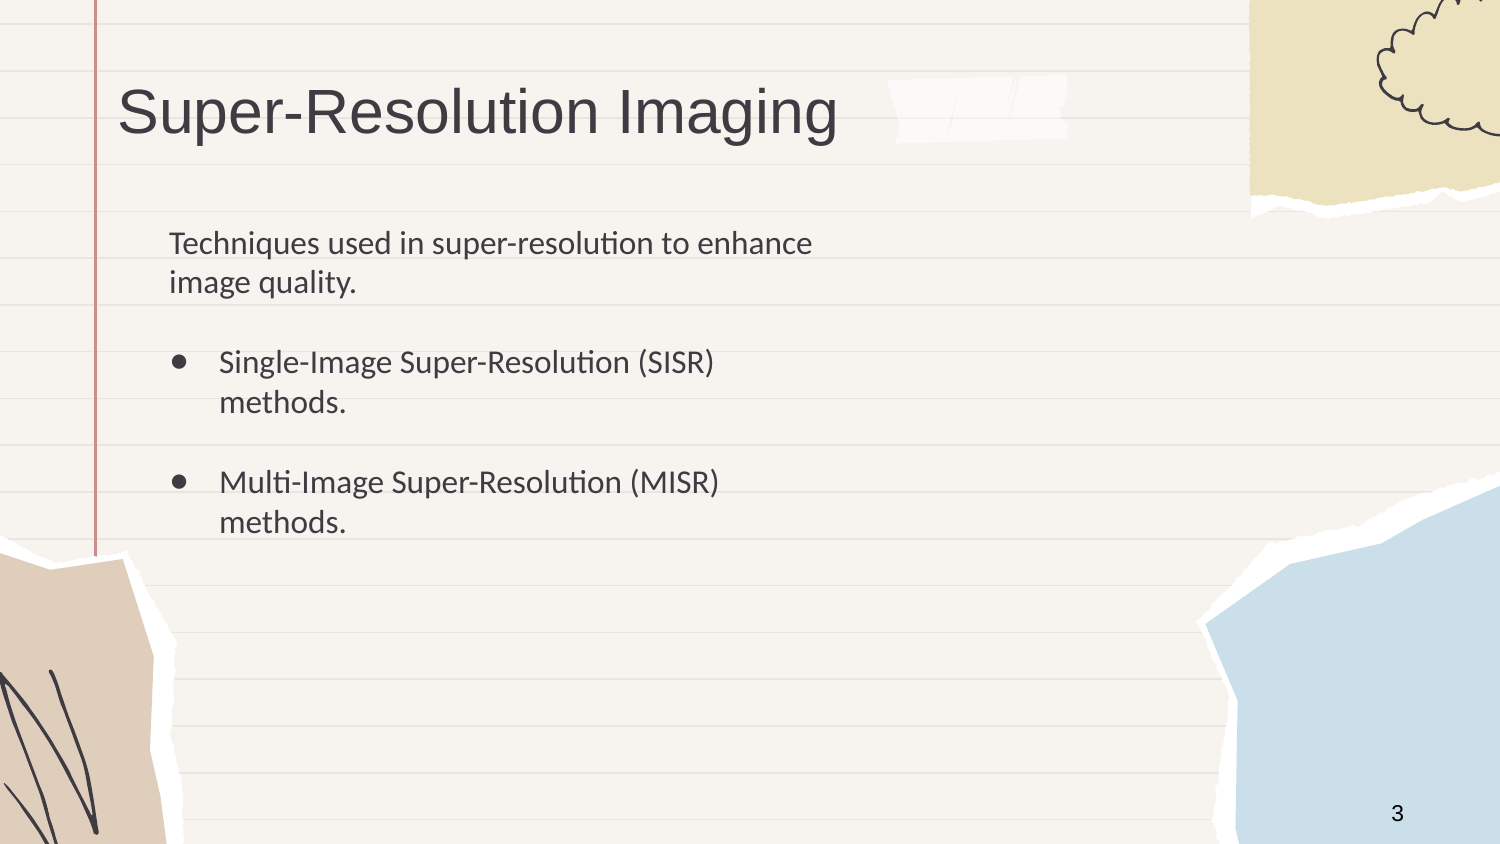

# Super-Resolution Imaging

Techniques used in super-resolution to enhance image quality.

Single-Image Super-Resolution (SISR) methods.

Multi-Image Super-Resolution (MISR) methods.

3